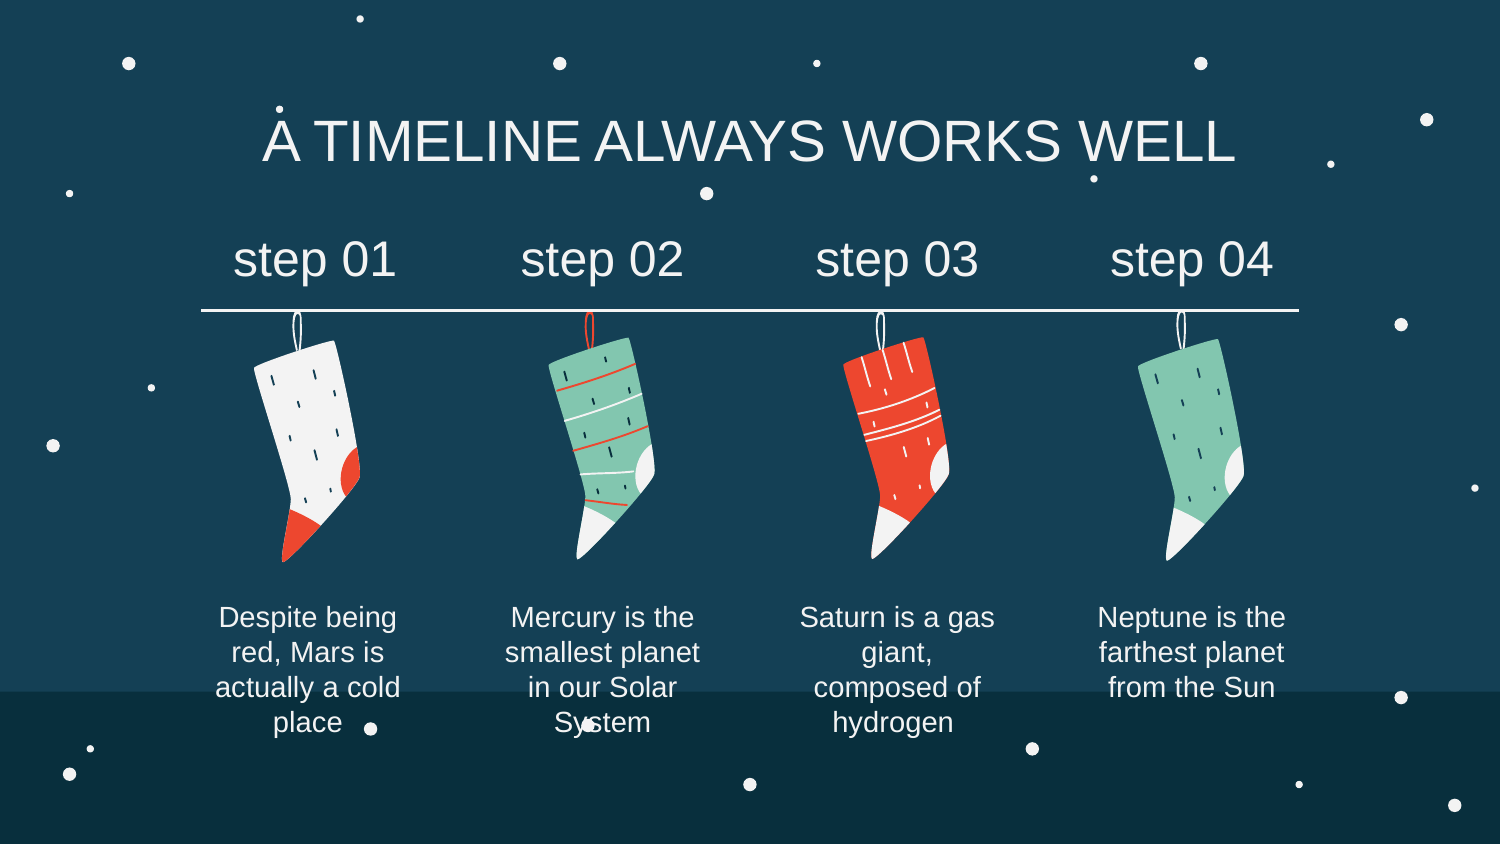

# A TIMELINE ALWAYS WORKS WELL
 step 01
step 02
step 03
step 04

Despite being red, Mars is actually a cold place
Mercury is the smallest planet in our Solar System
Saturn is a gas giant, composed of hydrogen
Neptune is the farthest planet from the Sun
Jupiter is a gas giant and the biggest planet in our Solar System